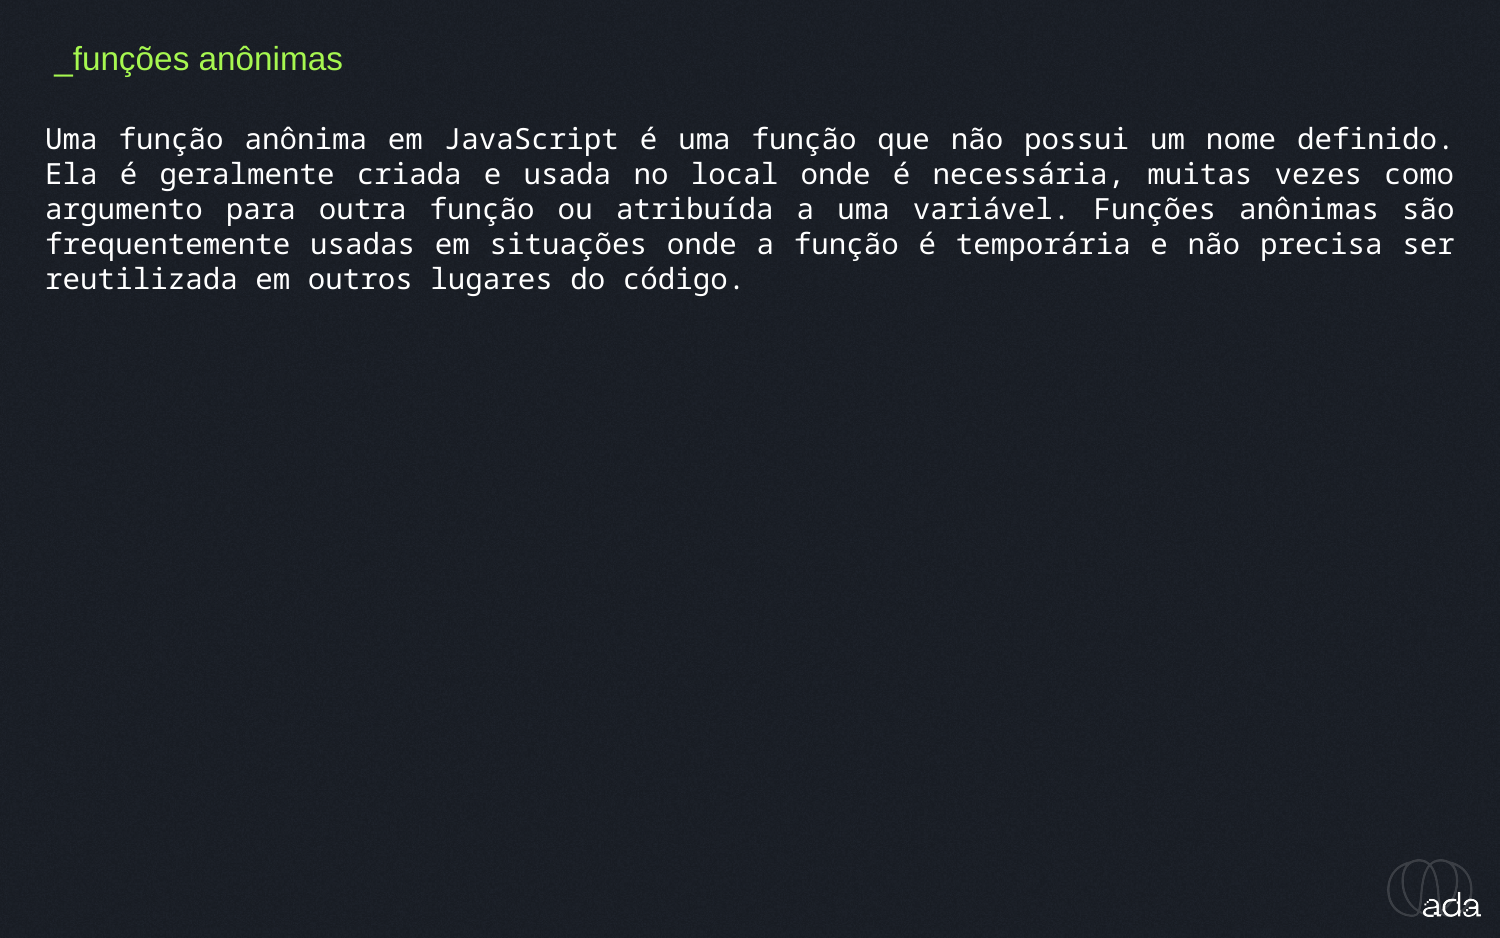

_funções anônimas
Uma função anônima em JavaScript é uma função que não possui um nome definido. Ela é geralmente criada e usada no local onde é necessária, muitas vezes como argumento para outra função ou atribuída a uma variável. Funções anônimas são frequentemente usadas em situações onde a função é temporária e não precisa ser reutilizada em outros lugares do código.